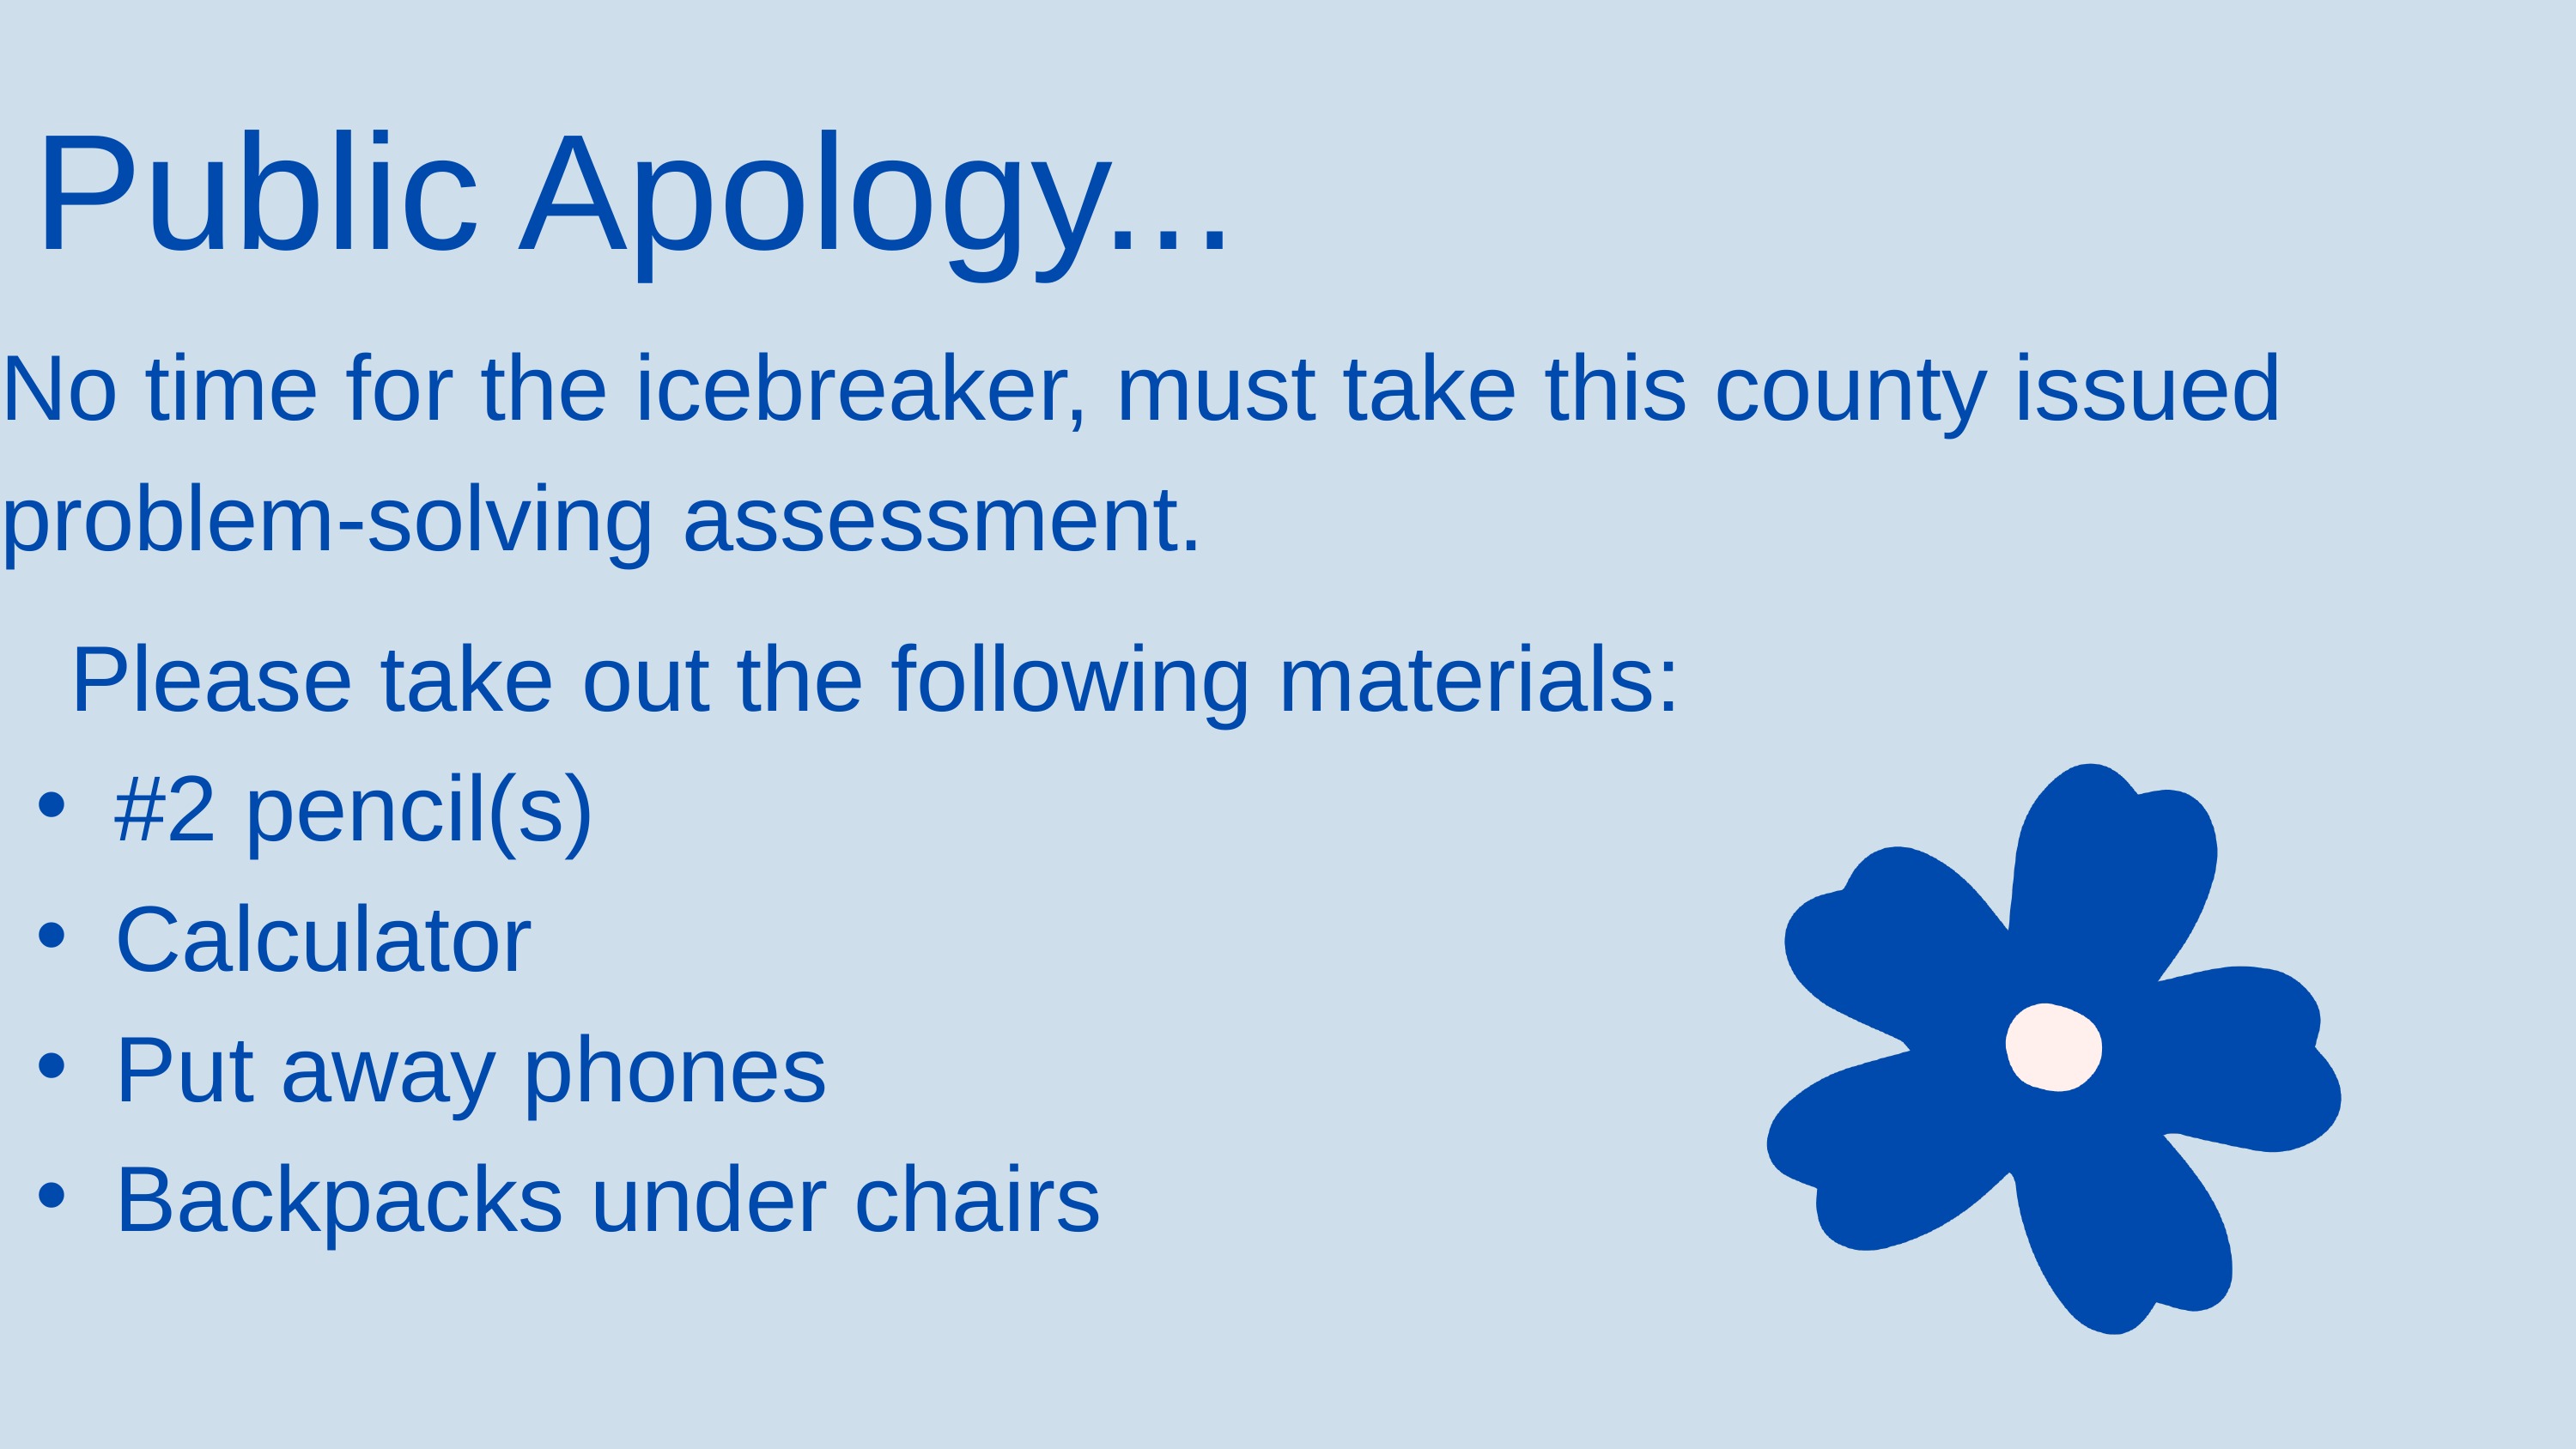

Public Apology...
No time for the icebreaker, must take this county issued problem-solving assessment.
Please take out the following materials:
#2 pencil(s)
Calculator
Put away phones
Backpacks under chairs